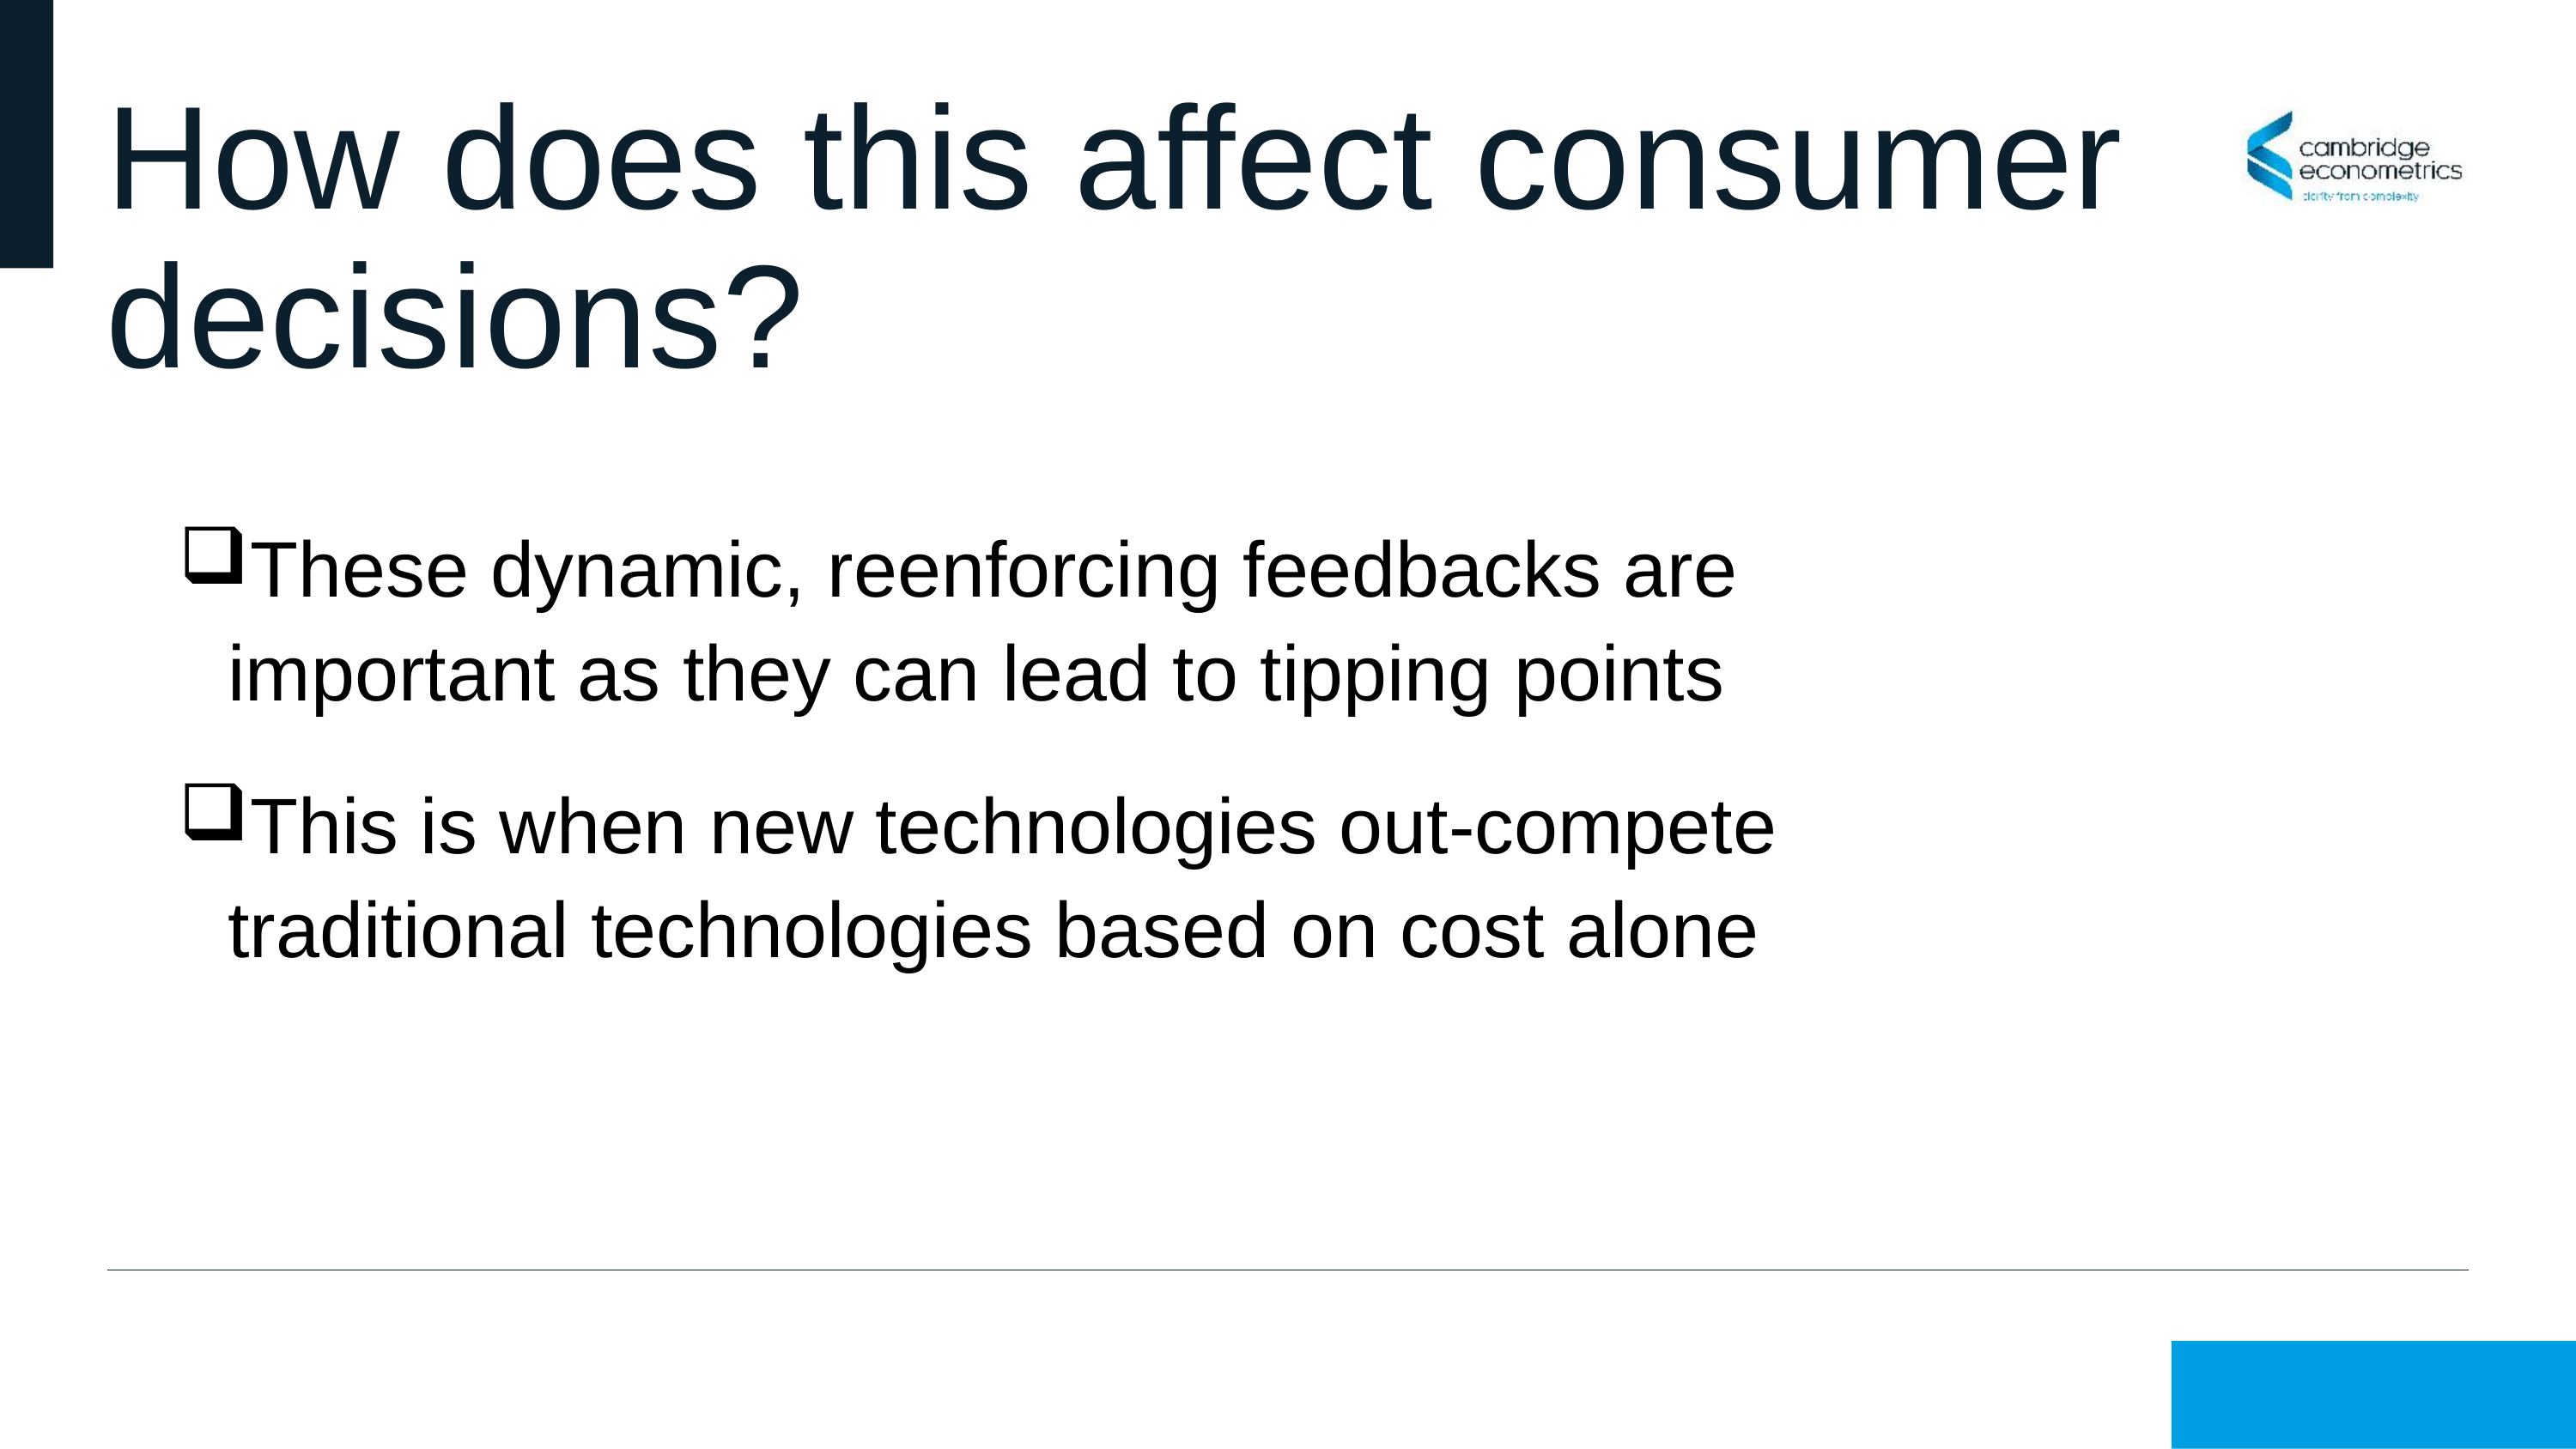

# How does this affect consumer decisions?
These dynamic, reenforcing feedbacks are important as they can lead to tipping points
This is when new technologies out-compete traditional technologies based on cost alone